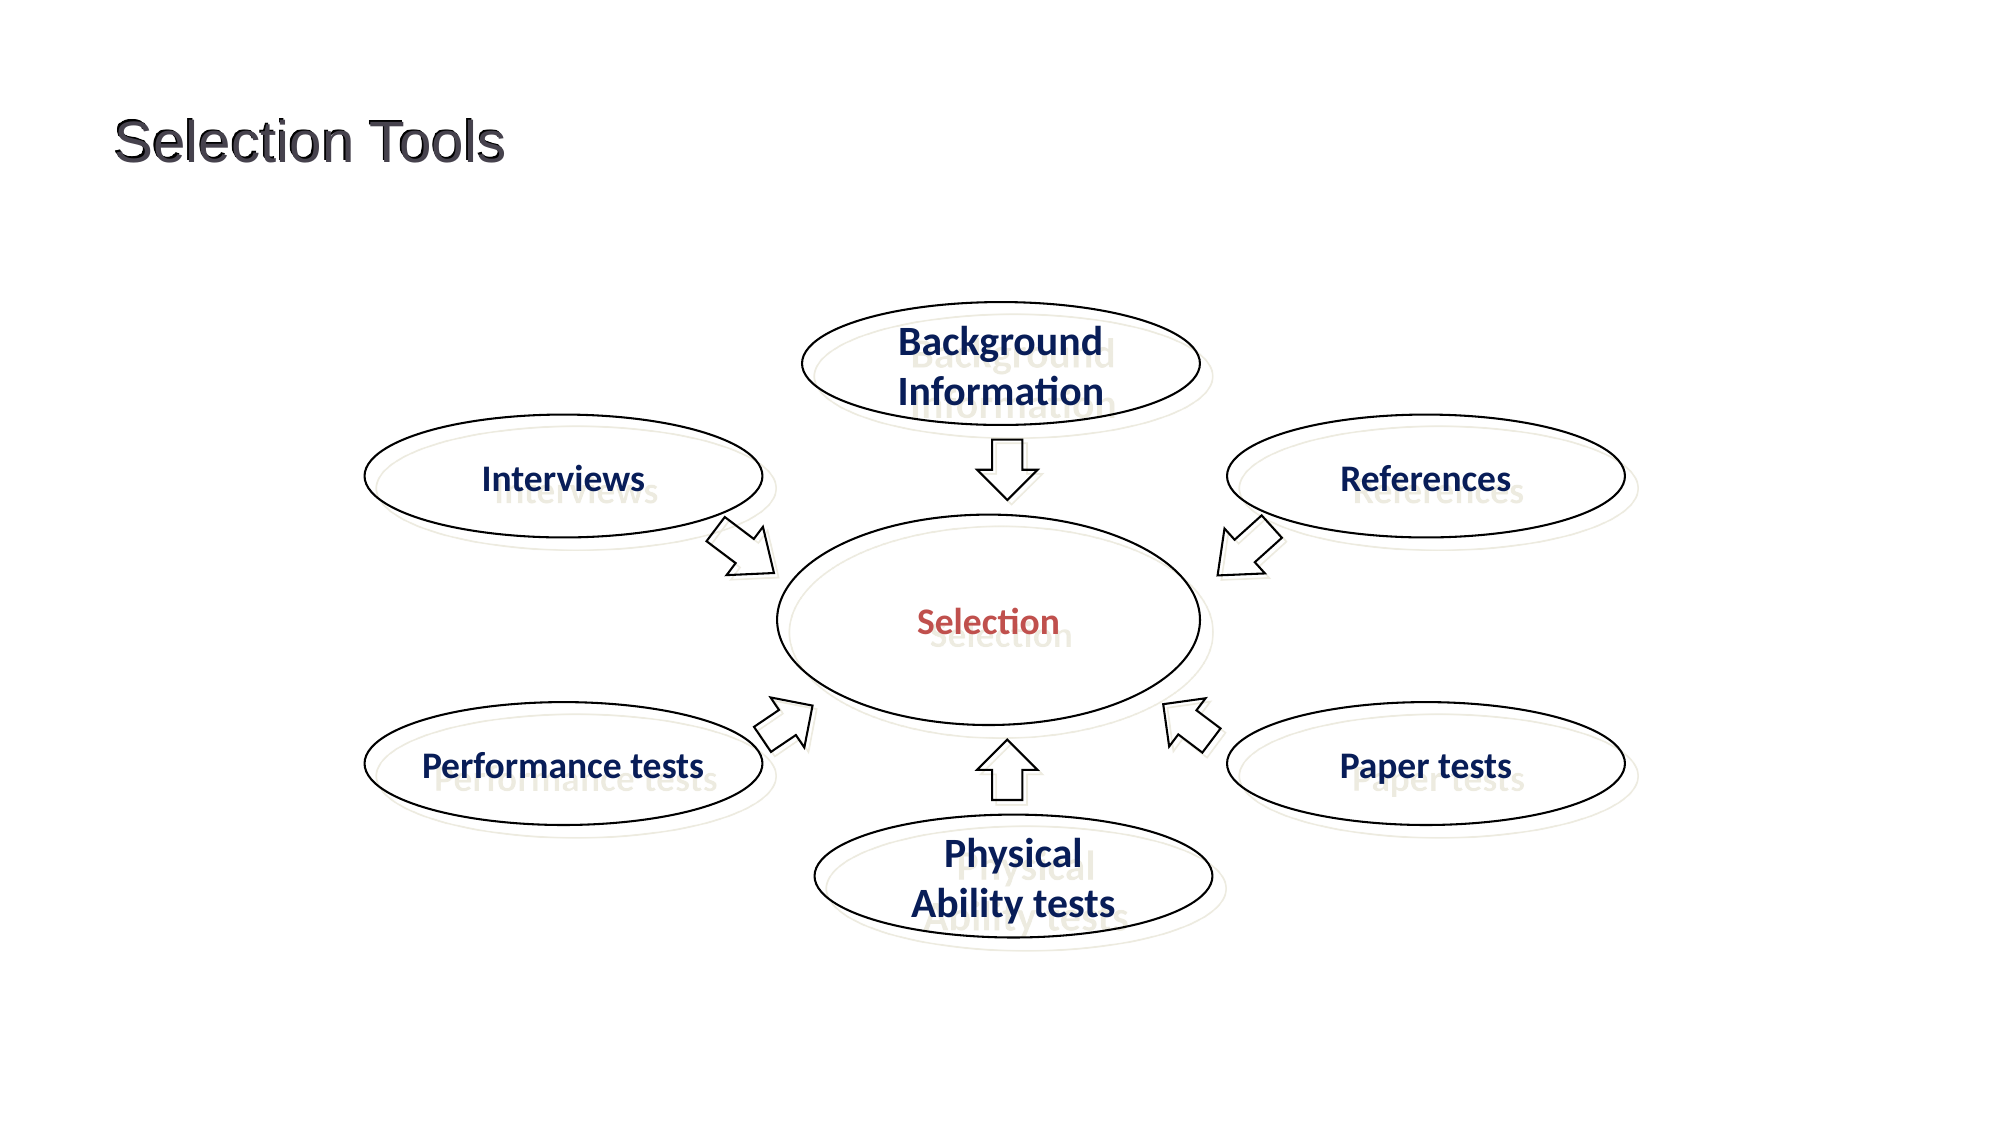

# Selection Tools
Background
Information
Interviews
References

Selection

Performance tests
Paper tests

Physical
Ability tests